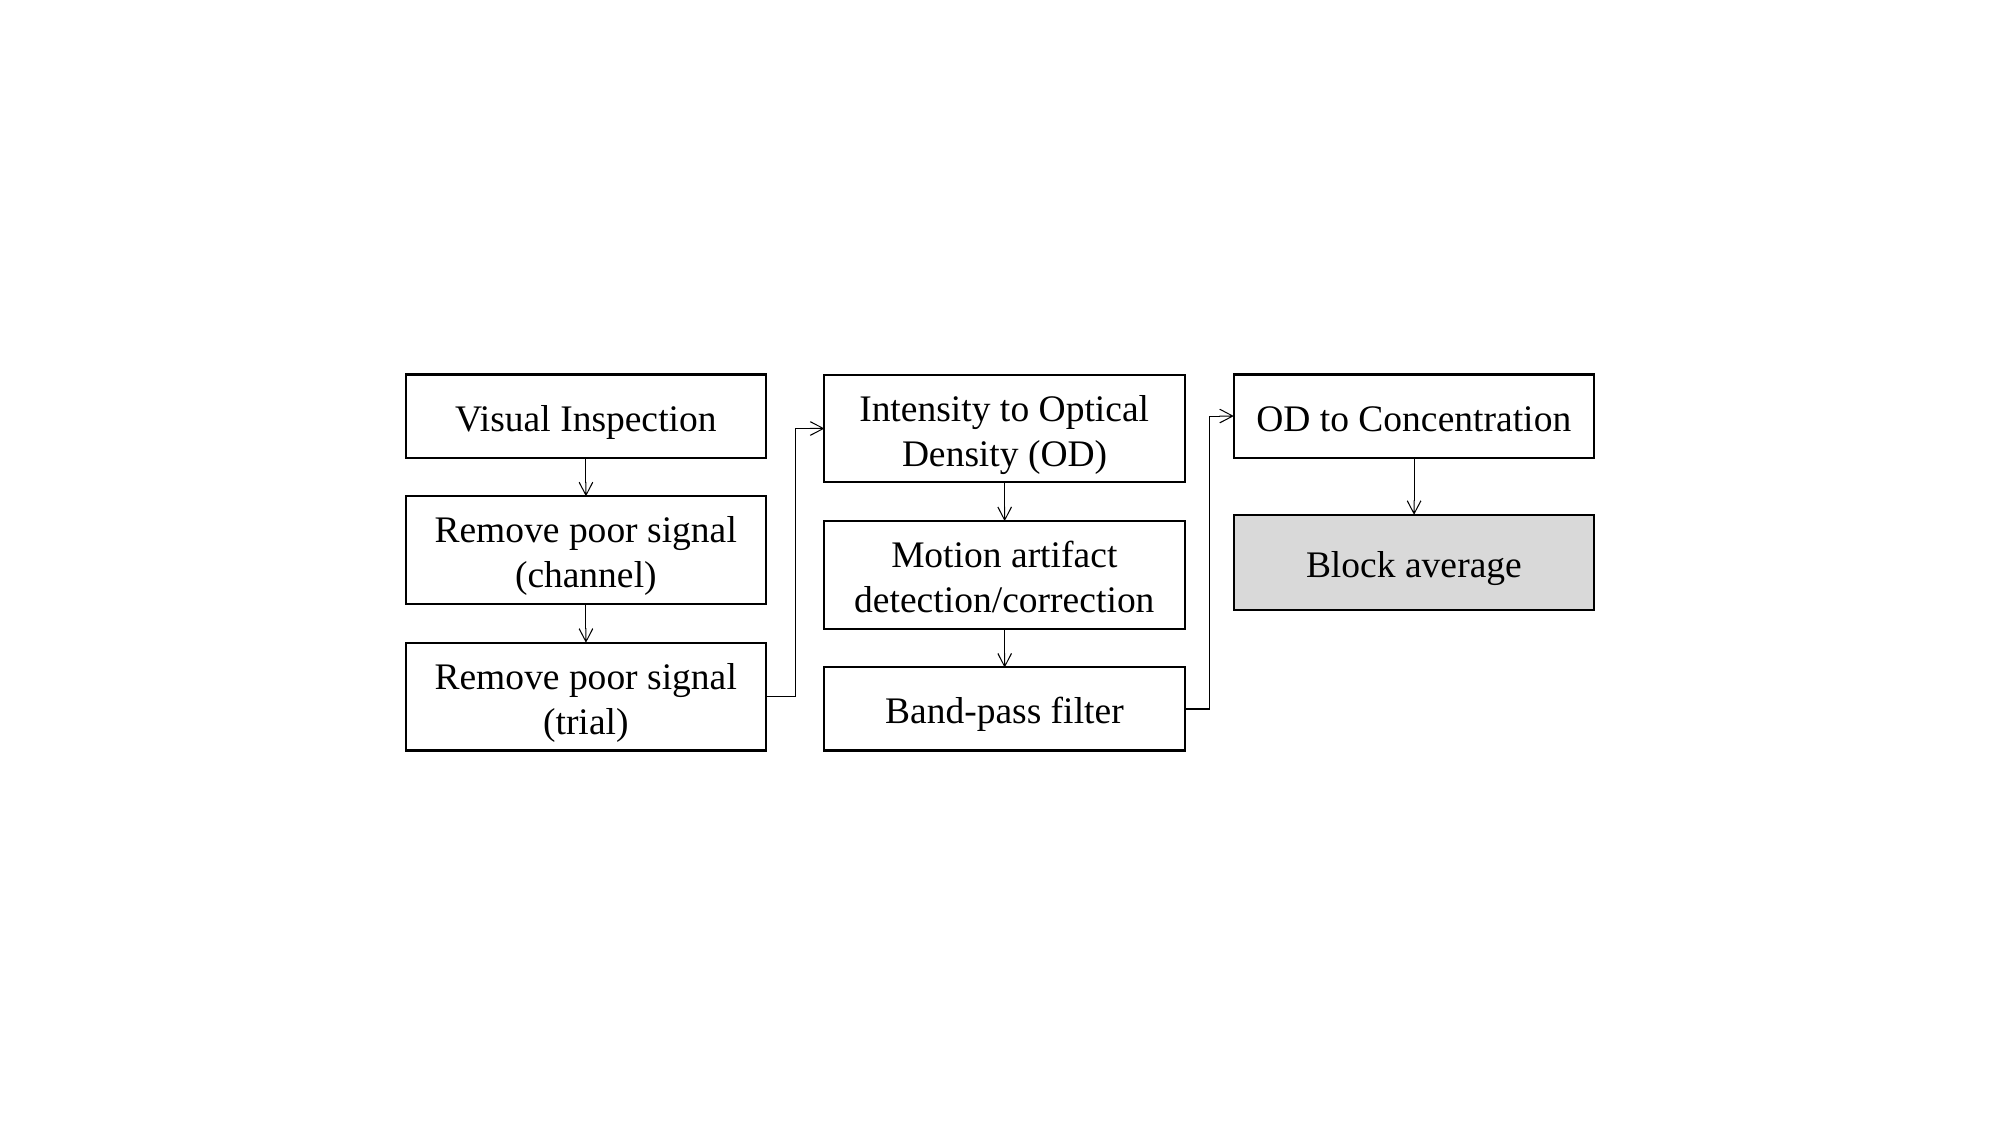

OD to Concentration
Visual Inspection
Intensity to Optical Density (OD)
Remove poor signal
(channel)
Block average
Motion artifact
detection/correction
Remove poor signal
(trial)
Band-pass filter